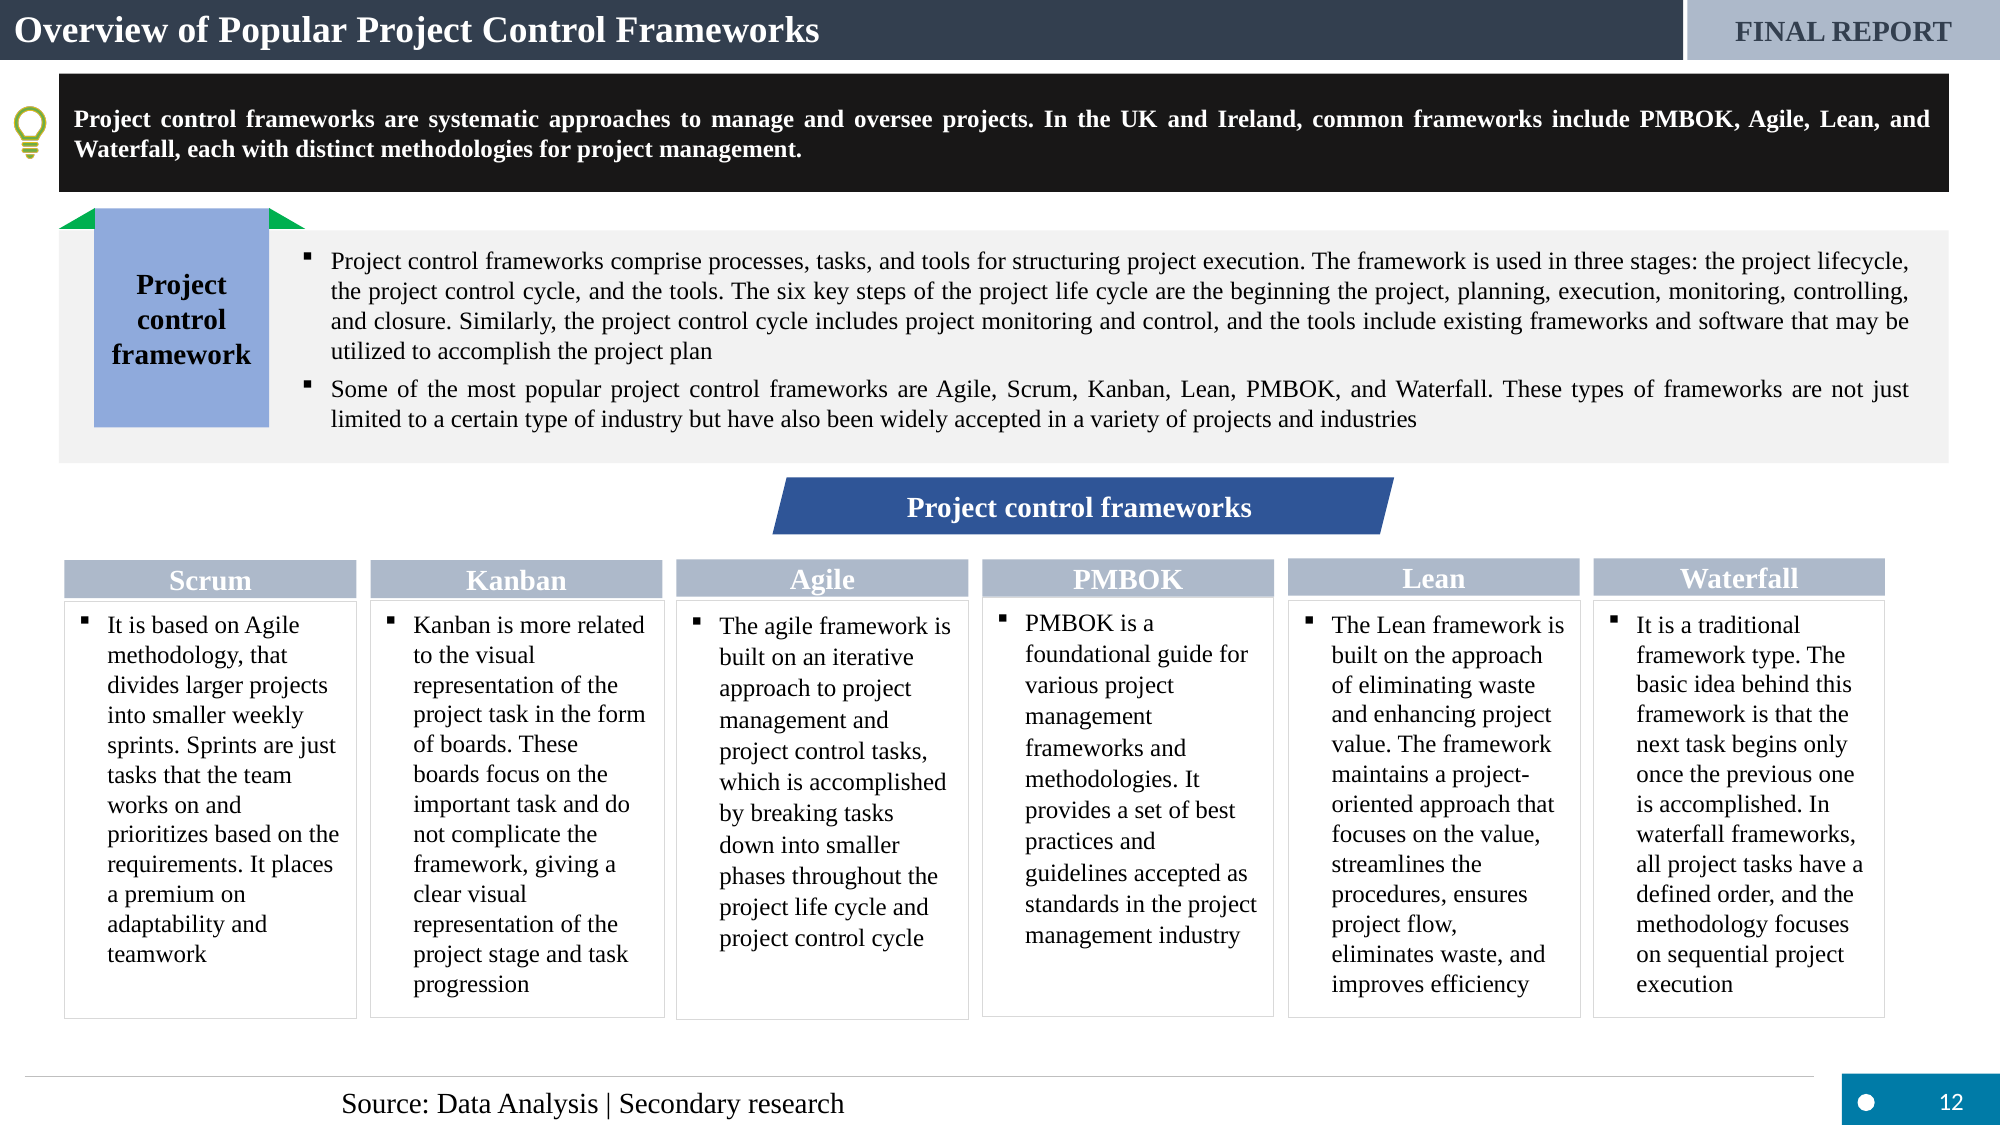

# Overview of Popular Project Control Frameworks
Project control frameworks are systematic approaches to manage and oversee projects. In the UK and Ireland, common frameworks include PMBOK, Agile, Lean, and Waterfall, each with distinct methodologies for project management.

Project control framework

Project control frameworks comprise processes, tasks, and tools for structuring project execution. The framework is used in three stages: the project lifecycle, the project control cycle, and the tools. The six key steps of the project life cycle are the beginning the project, planning, execution, monitoring, controlling, and closure. Similarly, the project control cycle includes project monitoring and control, and the tools include existing frameworks and software that may be utilized to accomplish the project plan
Some of the most popular project control frameworks are Agile, Scrum, Kanban, Lean, PMBOK, and Waterfall. These types of frameworks are not just limited to a certain type of industry but have also been widely accepted in a variety of projects and industries
Project control frameworks
Lean
Waterfall
Agile
PMBOK
Scrum
Kanban
PMBOK is a foundational guide for various project management frameworks and methodologies. It provides a set of best practices and guidelines accepted as standards in the project management industry
Kanban is more related to the visual representation of the project task in the form of boards. These boards focus on the important task and do not complicate the framework, giving a clear visual representation of the project stage and task progression
The agile framework is built on an iterative approach to project management and project control tasks, which is accomplished by breaking tasks down into smaller phases throughout the project life cycle and project control cycle
The Lean framework is built on the approach of eliminating waste and enhancing project value. The framework maintains a project-oriented approach that focuses on the value, streamlines the procedures, ensures project flow, eliminates waste, and improves efficiency
It is a traditional framework type. The basic idea behind this framework is that the next task begins only once the previous one is accomplished. In waterfall frameworks, all project tasks have a defined order, and the methodology focuses on sequential project execution
It is based on Agile methodology, that divides larger projects into smaller weekly sprints. Sprints are just tasks that the team works on and prioritizes based on the requirements. It places a premium on adaptability and teamwork
Source: Data Analysis | Secondary research